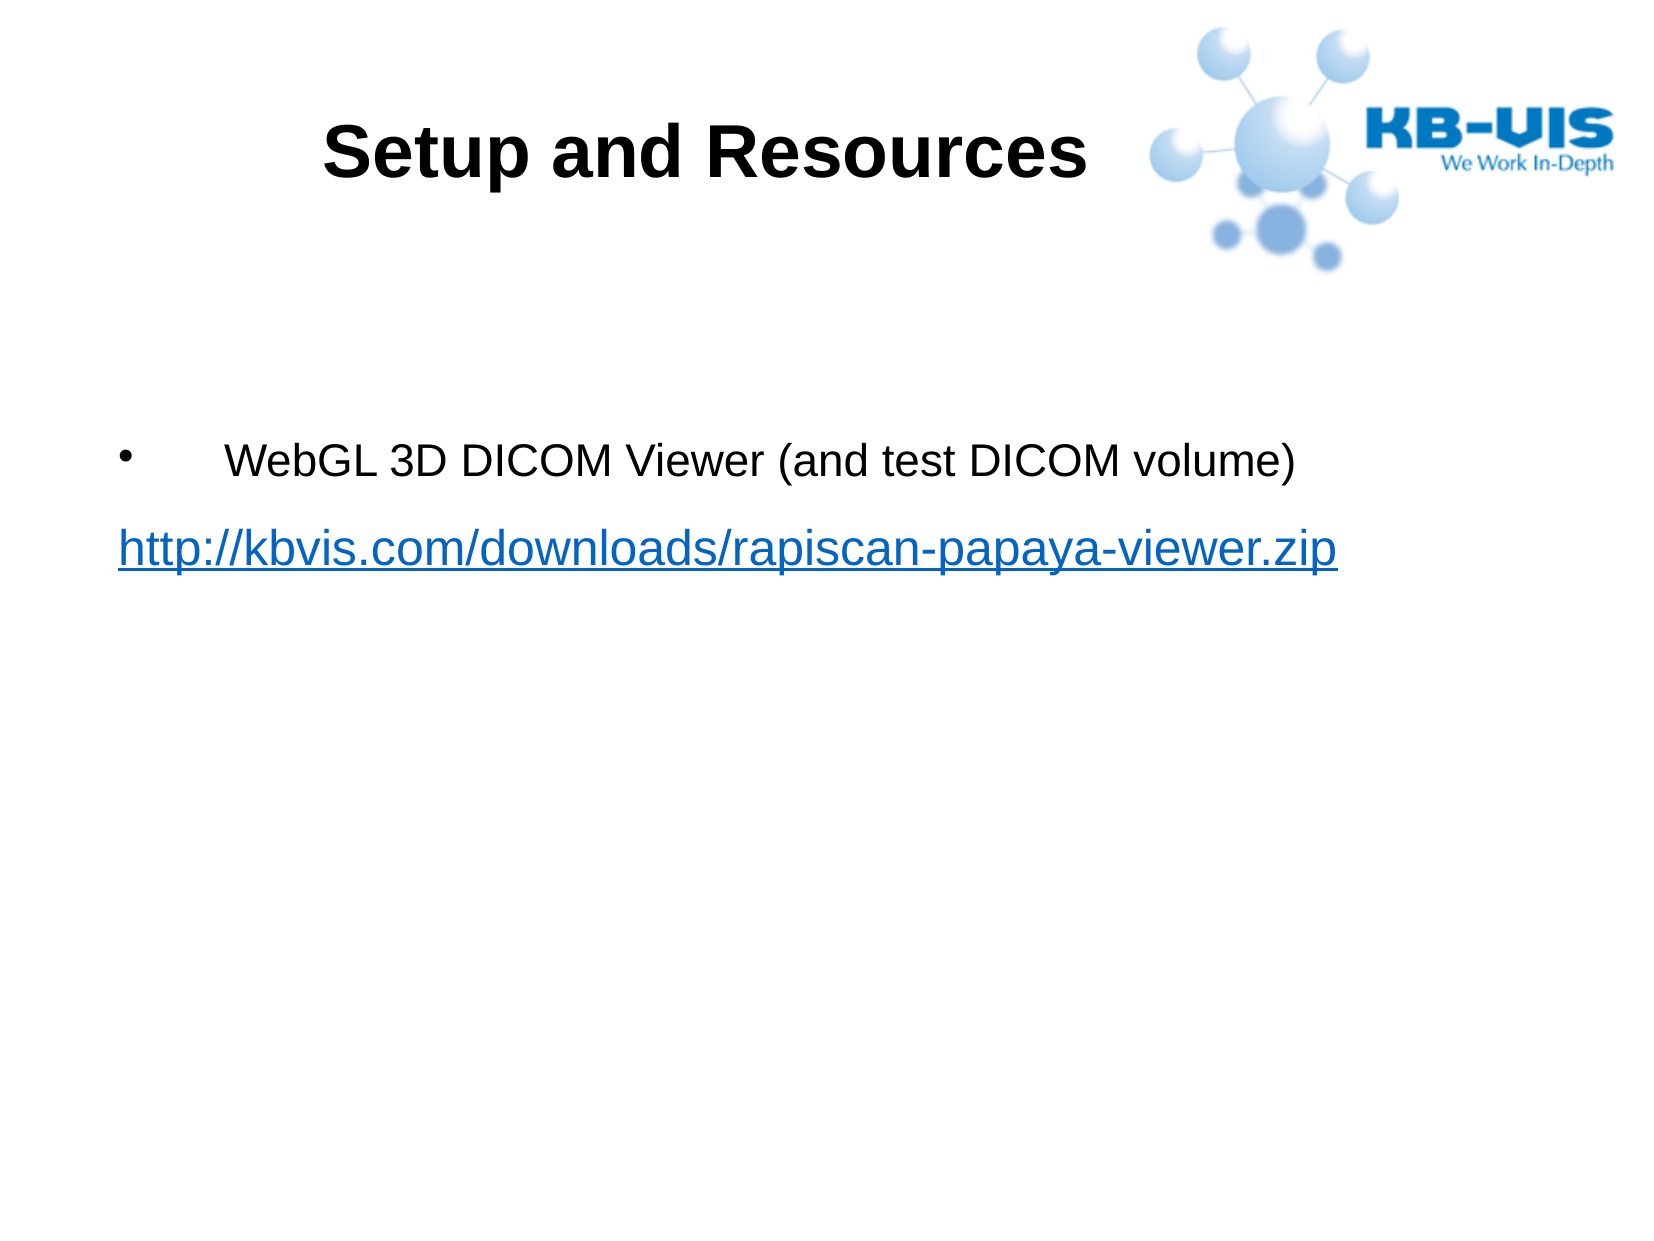

Setup and Resources

WebGL 3D DICOM Viewer (and test DICOM volume)
http://kbvis.com/downloads/rapiscan-papaya-viewer.zip